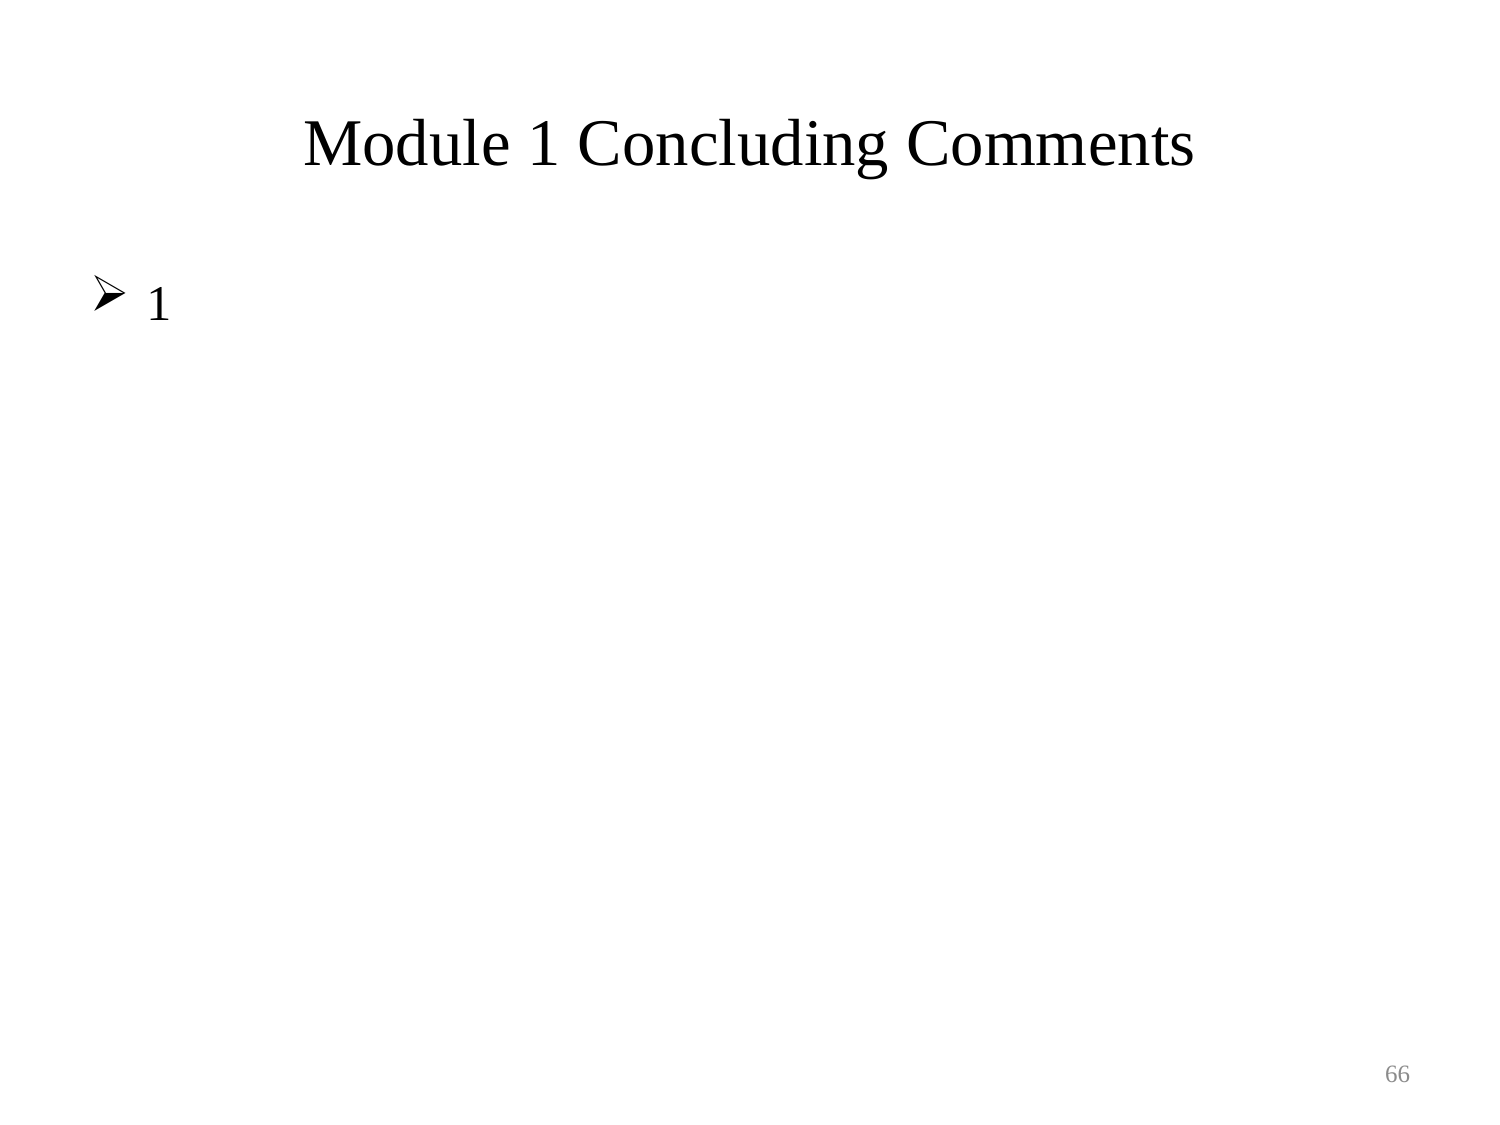

# Module 1 Concluding Comments
1

66